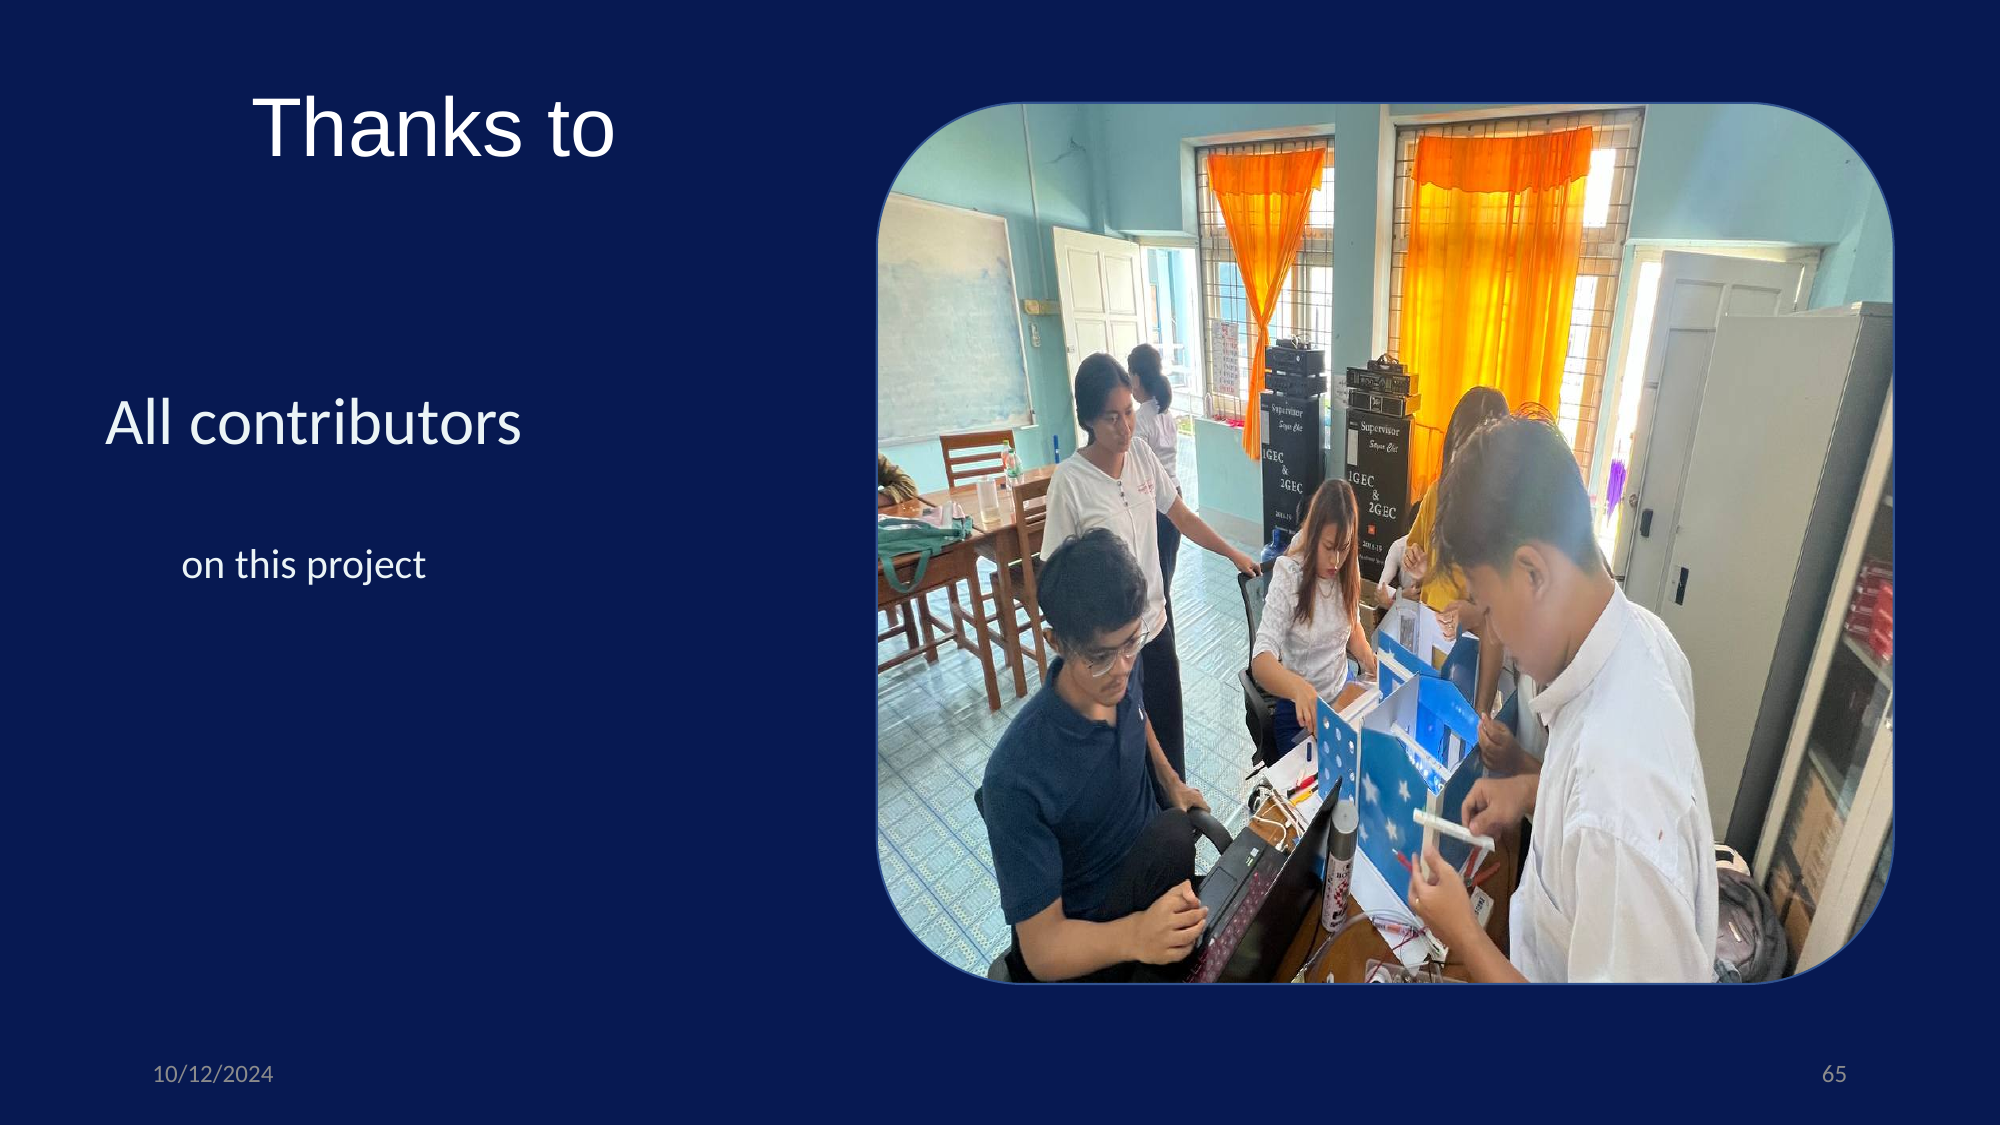

SMART HOME
Thanks to

All contributors
on this project
10/12/2024
65